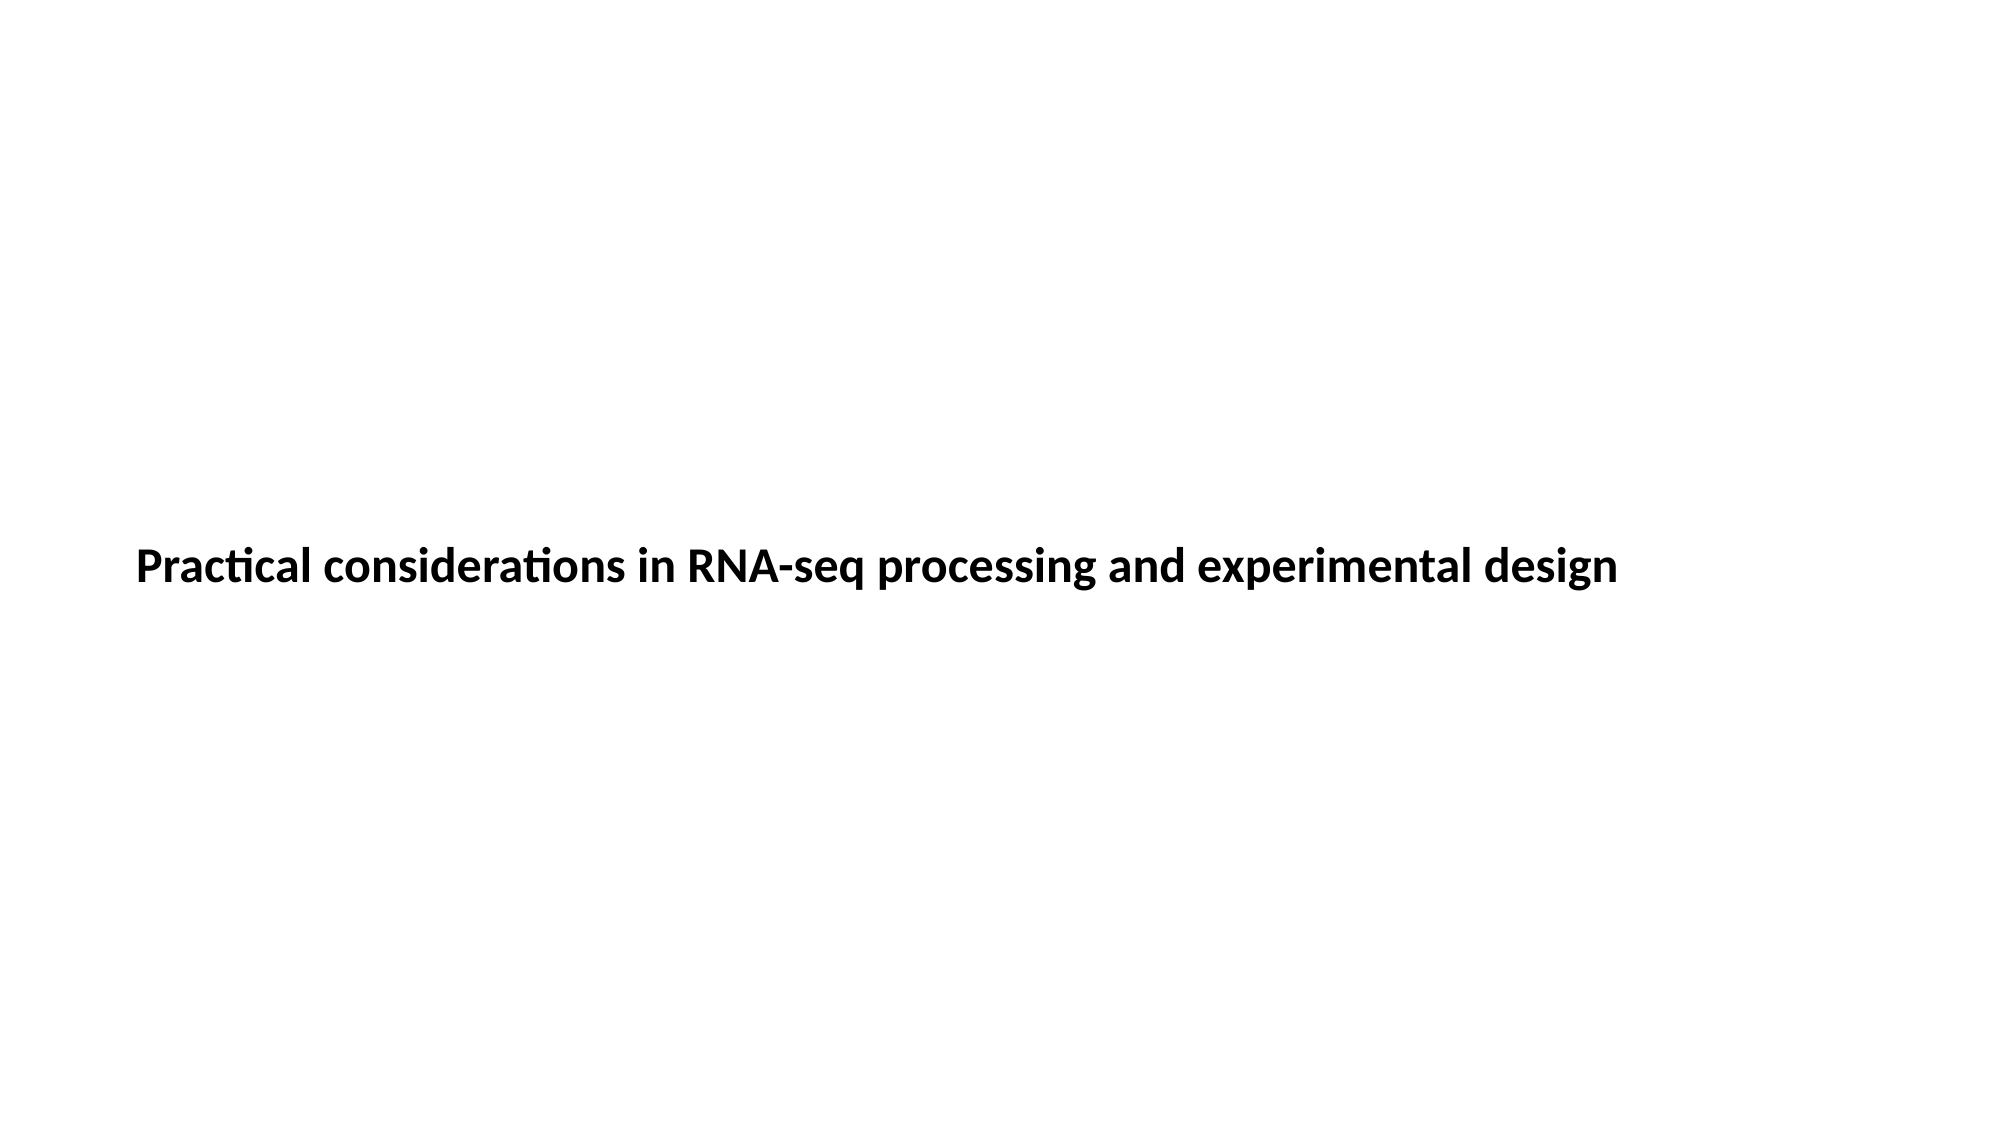

Practical considerations in RNA-seq processing and experimental design